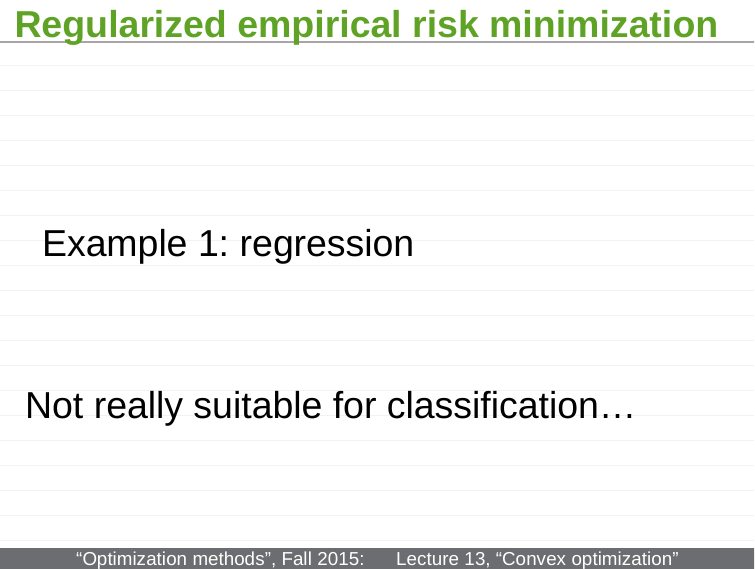

# Regularized empirical risk minimization
Example 1: regression
Not really suitable for classification…